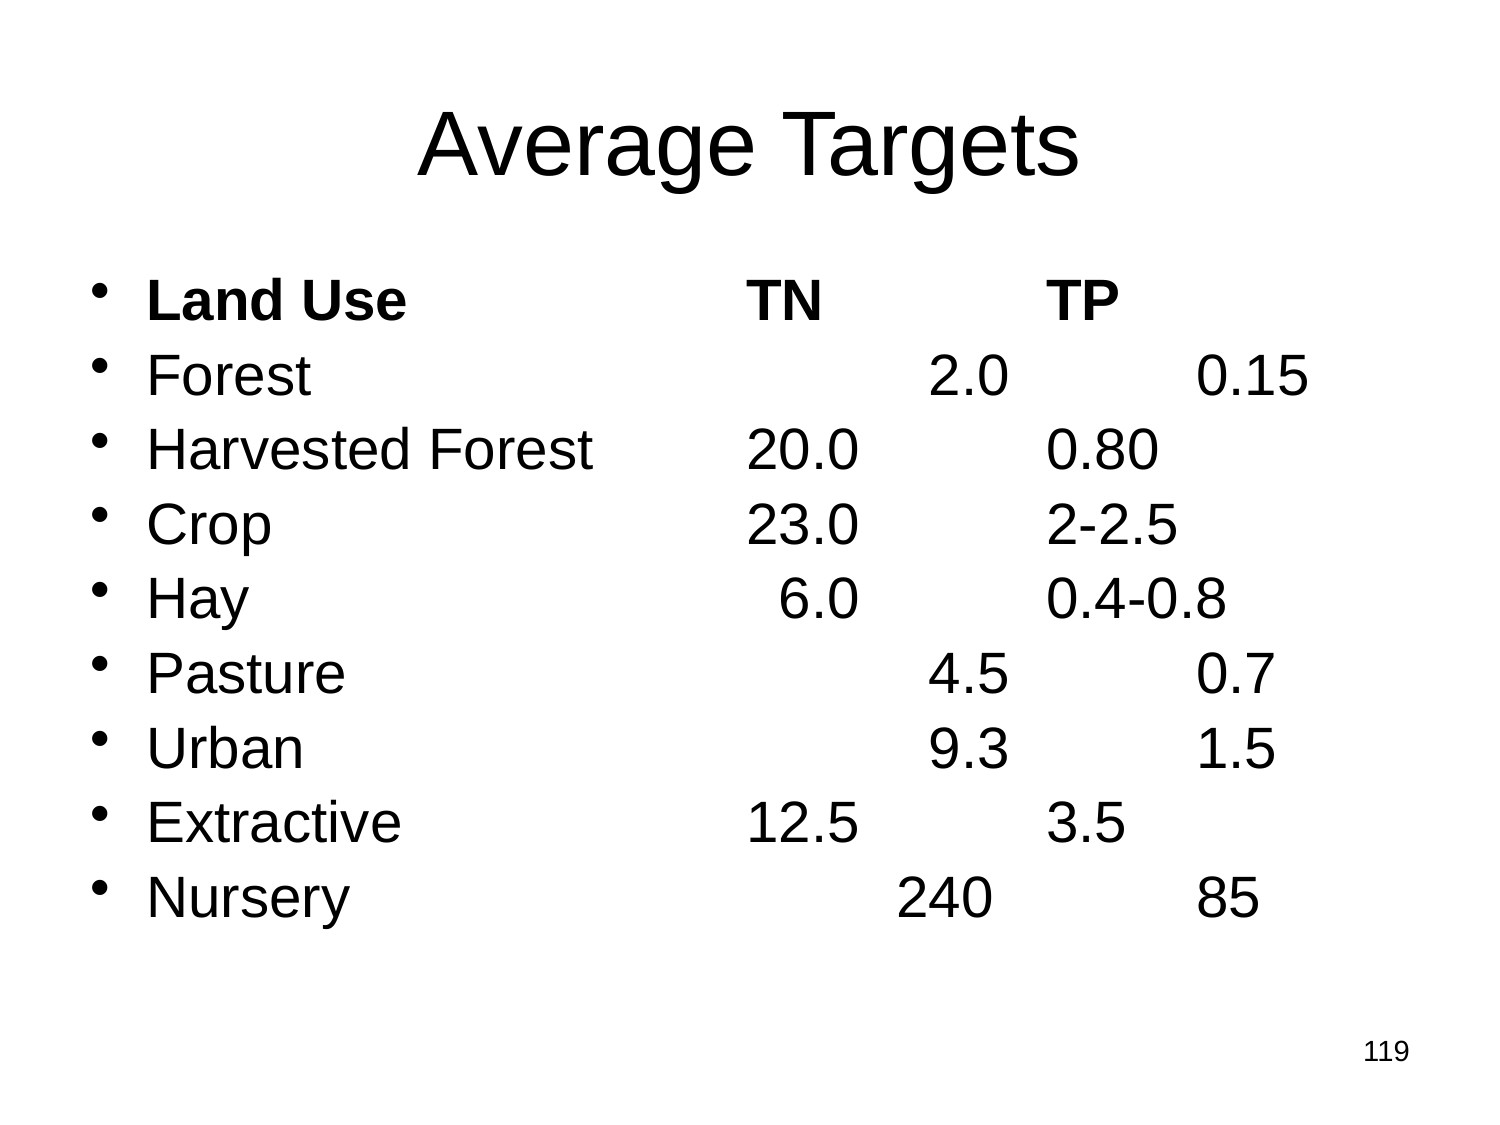

# Average Targets
Land Use			TN		TP
Forest				  2.0		0.15
Harvested Forest		20.0		0.80
Crop				23.0		2-2.5
Hay				  6.0		0.4-0.8
Pasture				  4.5		0.7
Urban				  9.3		1.5
Extractive			12.5		3.5
Nursery				240		85
119